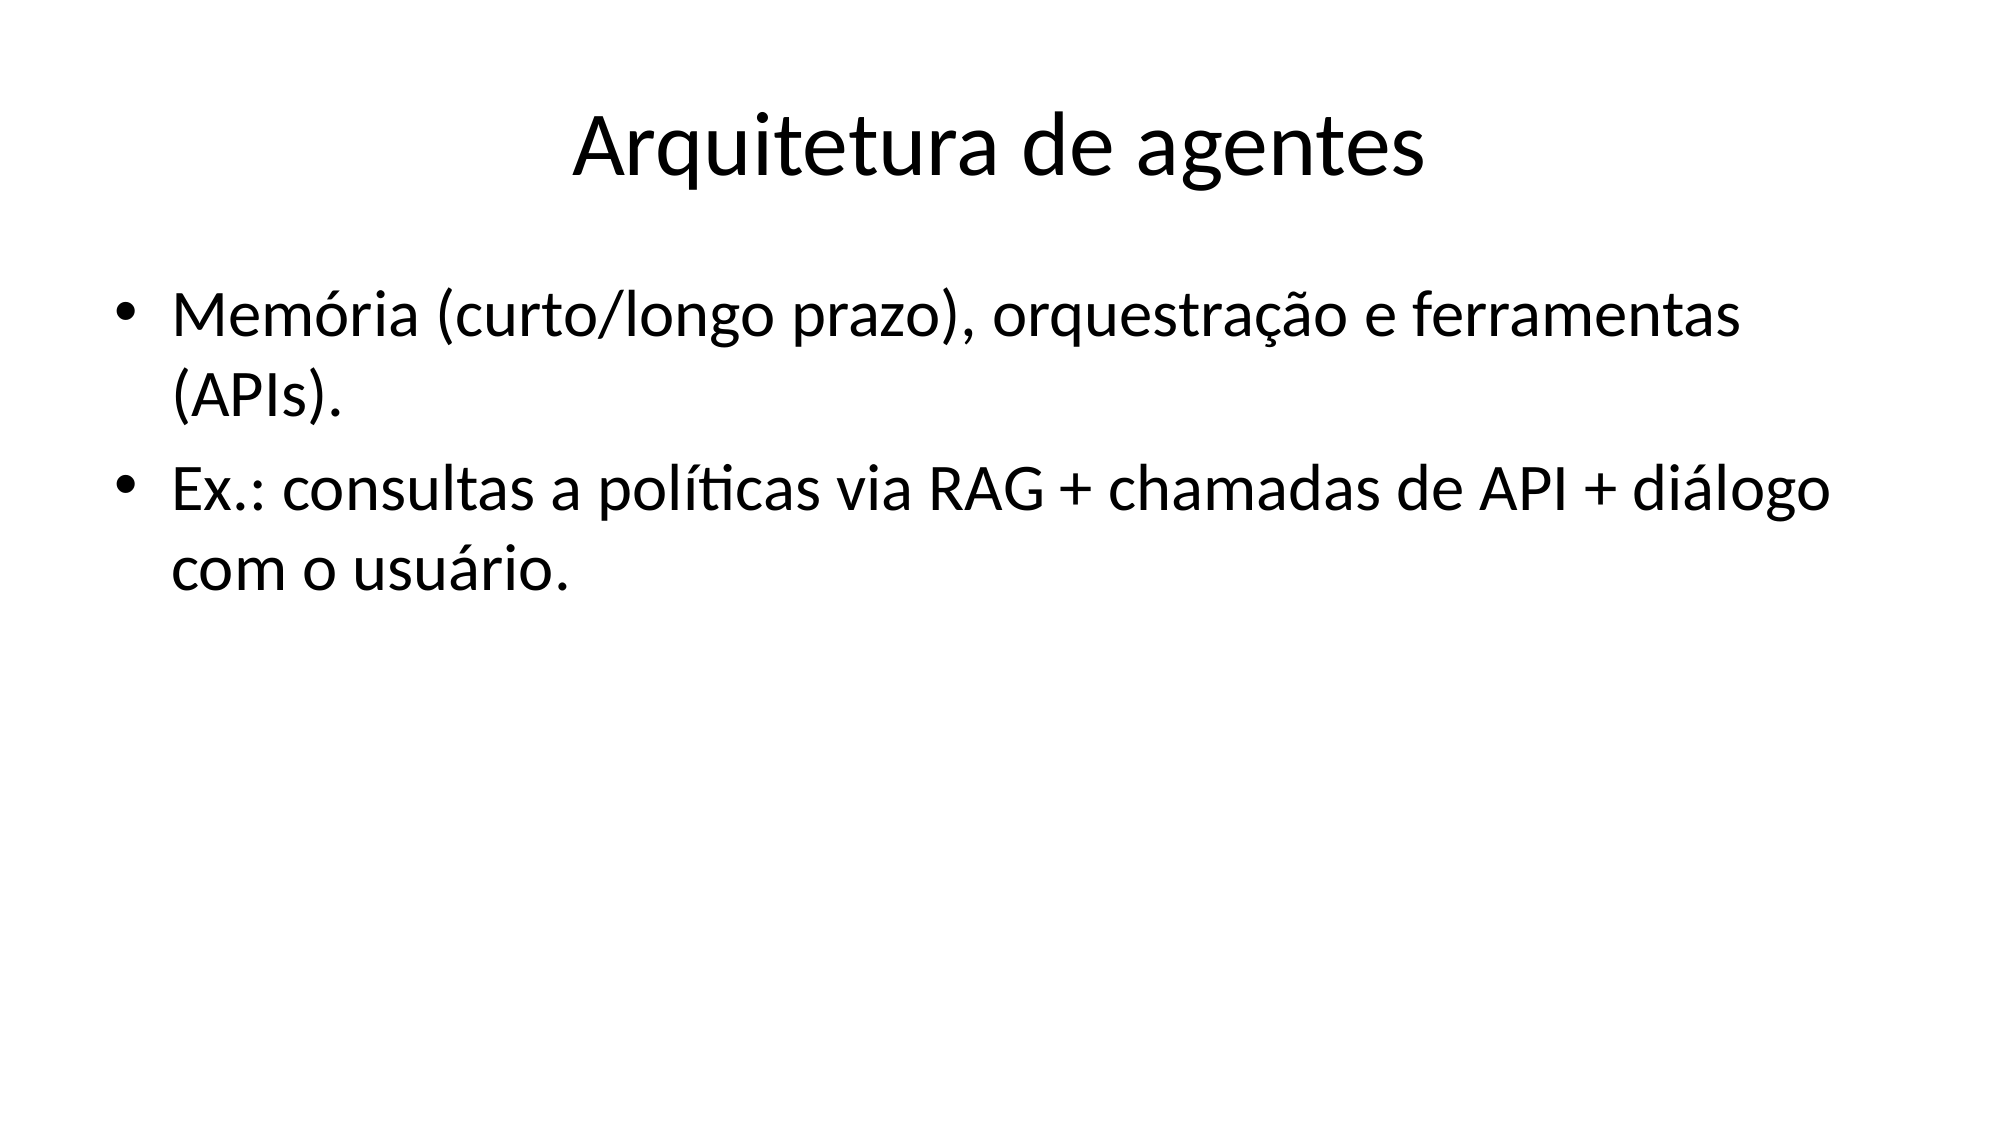

# Arquitetura de agentes
Memória (curto/longo prazo), orquestração e ferramentas (APIs).
Ex.: consultas a políticas via RAG + chamadas de API + diálogo com o usuário.